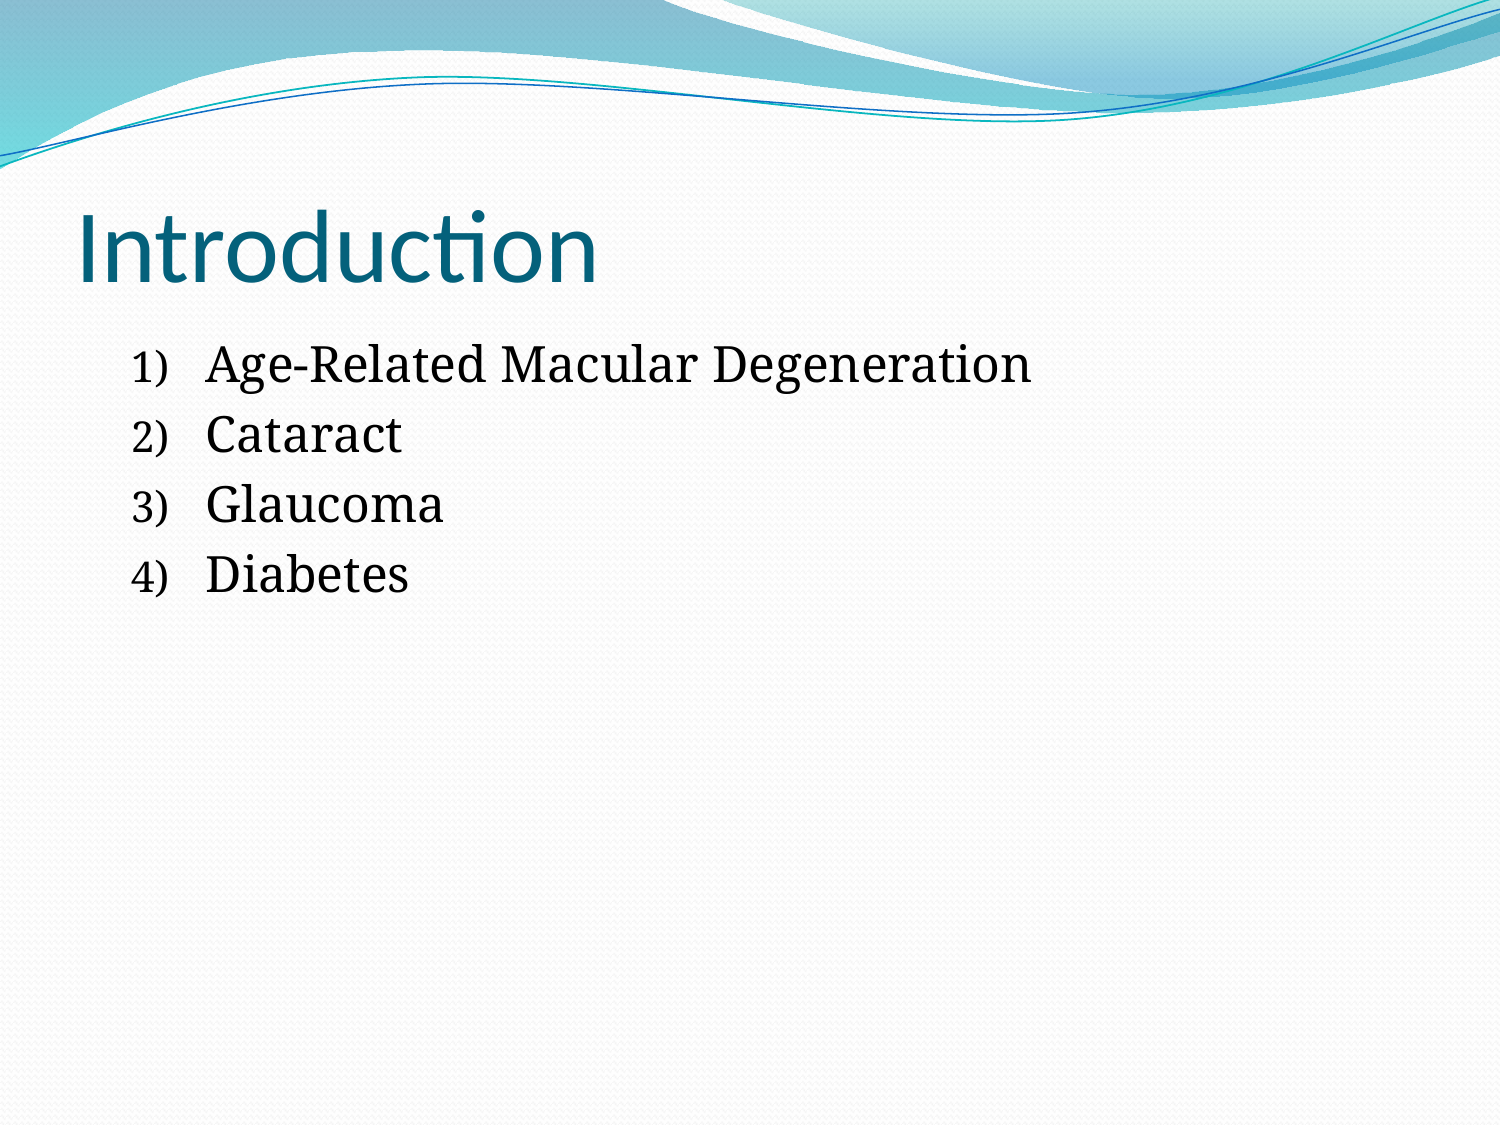

# Introduction
Age-Related Macular Degeneration
Cataract
Glaucoma
Diabetes